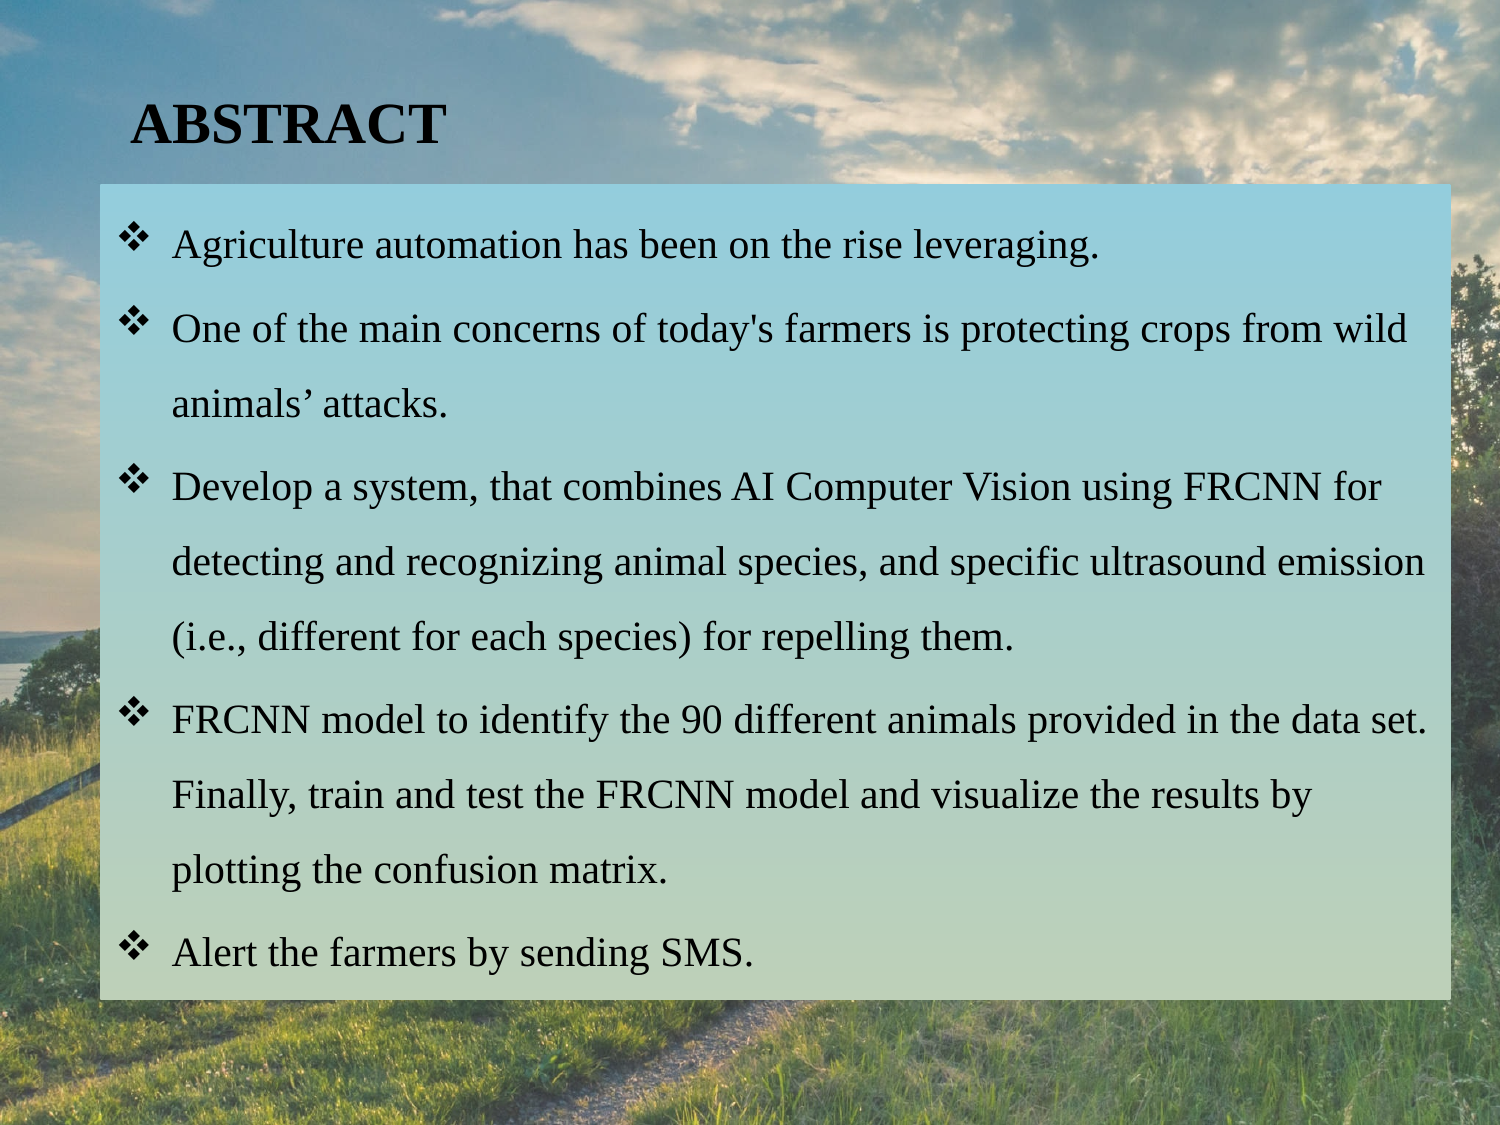

# ABSTRACT
Agriculture automation has been on the rise leveraging.
One of the main concerns of today's farmers is protecting crops from wild animals’ attacks.
Develop a system, that combines AI Computer Vision using FRCNN for detecting and recognizing animal species, and specific ultrasound emission (i.e., different for each species) for repelling them.
FRCNN model to identify the 90 different animals provided in the data set. Finally, train and test the FRCNN model and visualize the results by plotting the confusion matrix.
Alert the farmers by sending SMS.